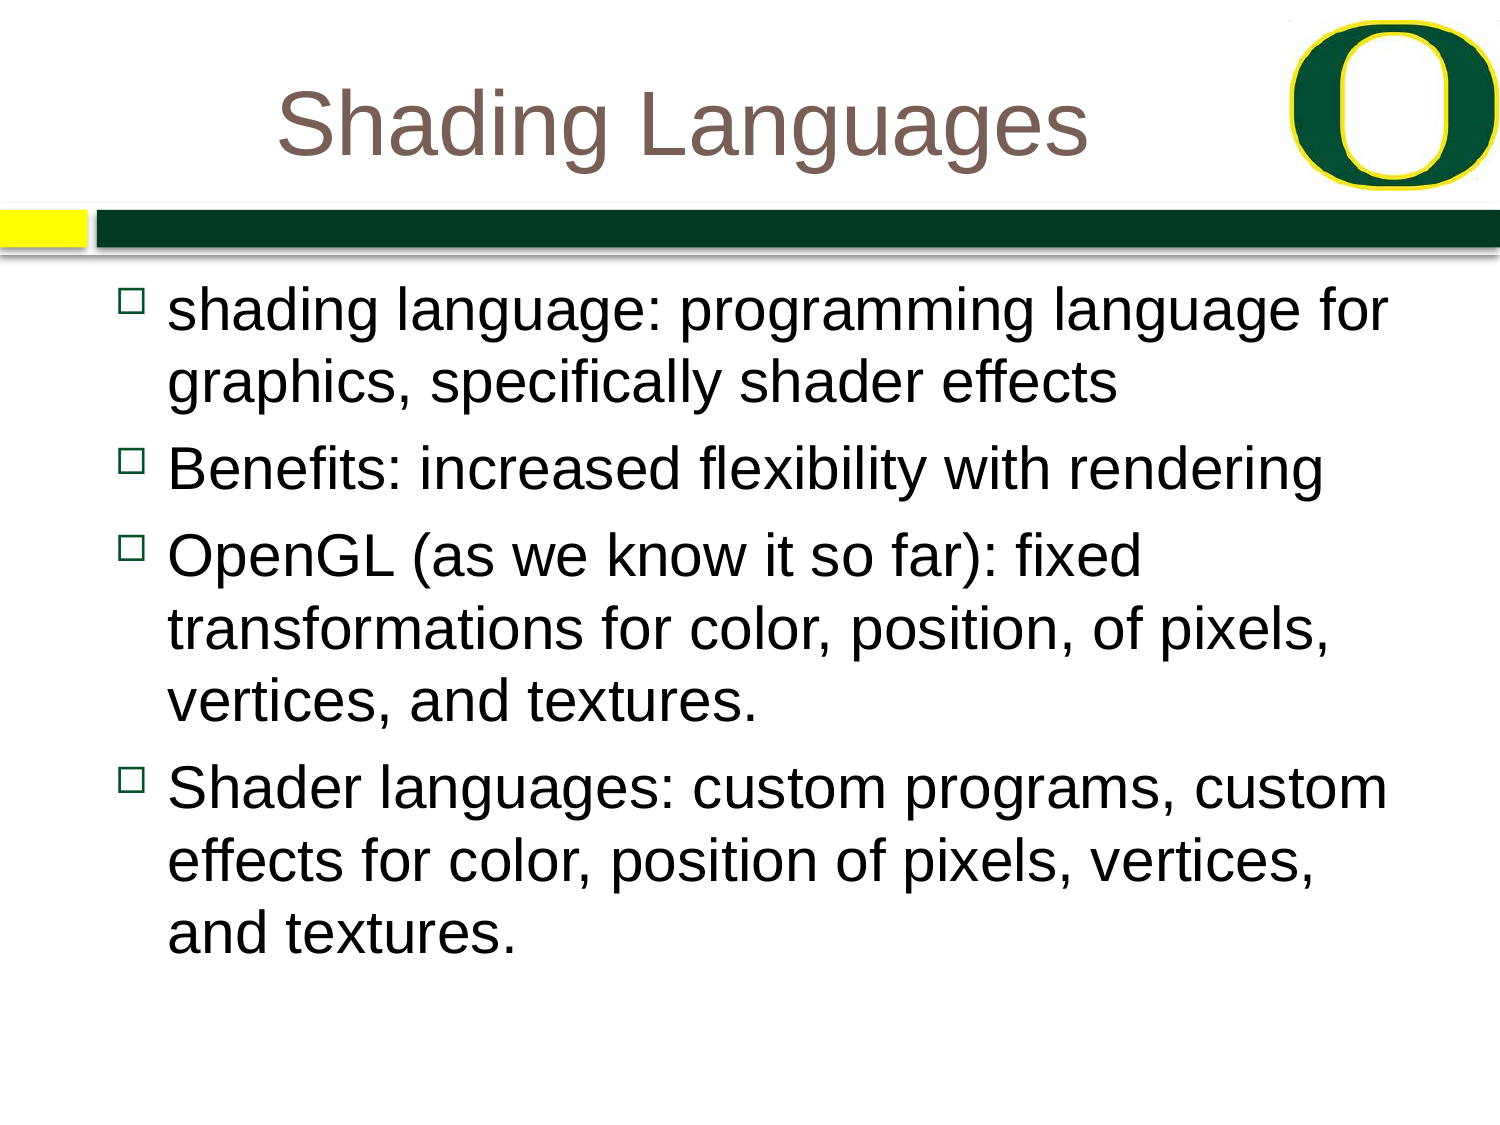

# Shading Languages
shading language: programming language for graphics, specifically shader effects
Benefits: increased flexibility with rendering
OpenGL (as we know it so far): fixed transformations for color, position, of pixels, vertices, and textures.
Shader languages: custom programs, custom effects for color, position of pixels, vertices, and textures.